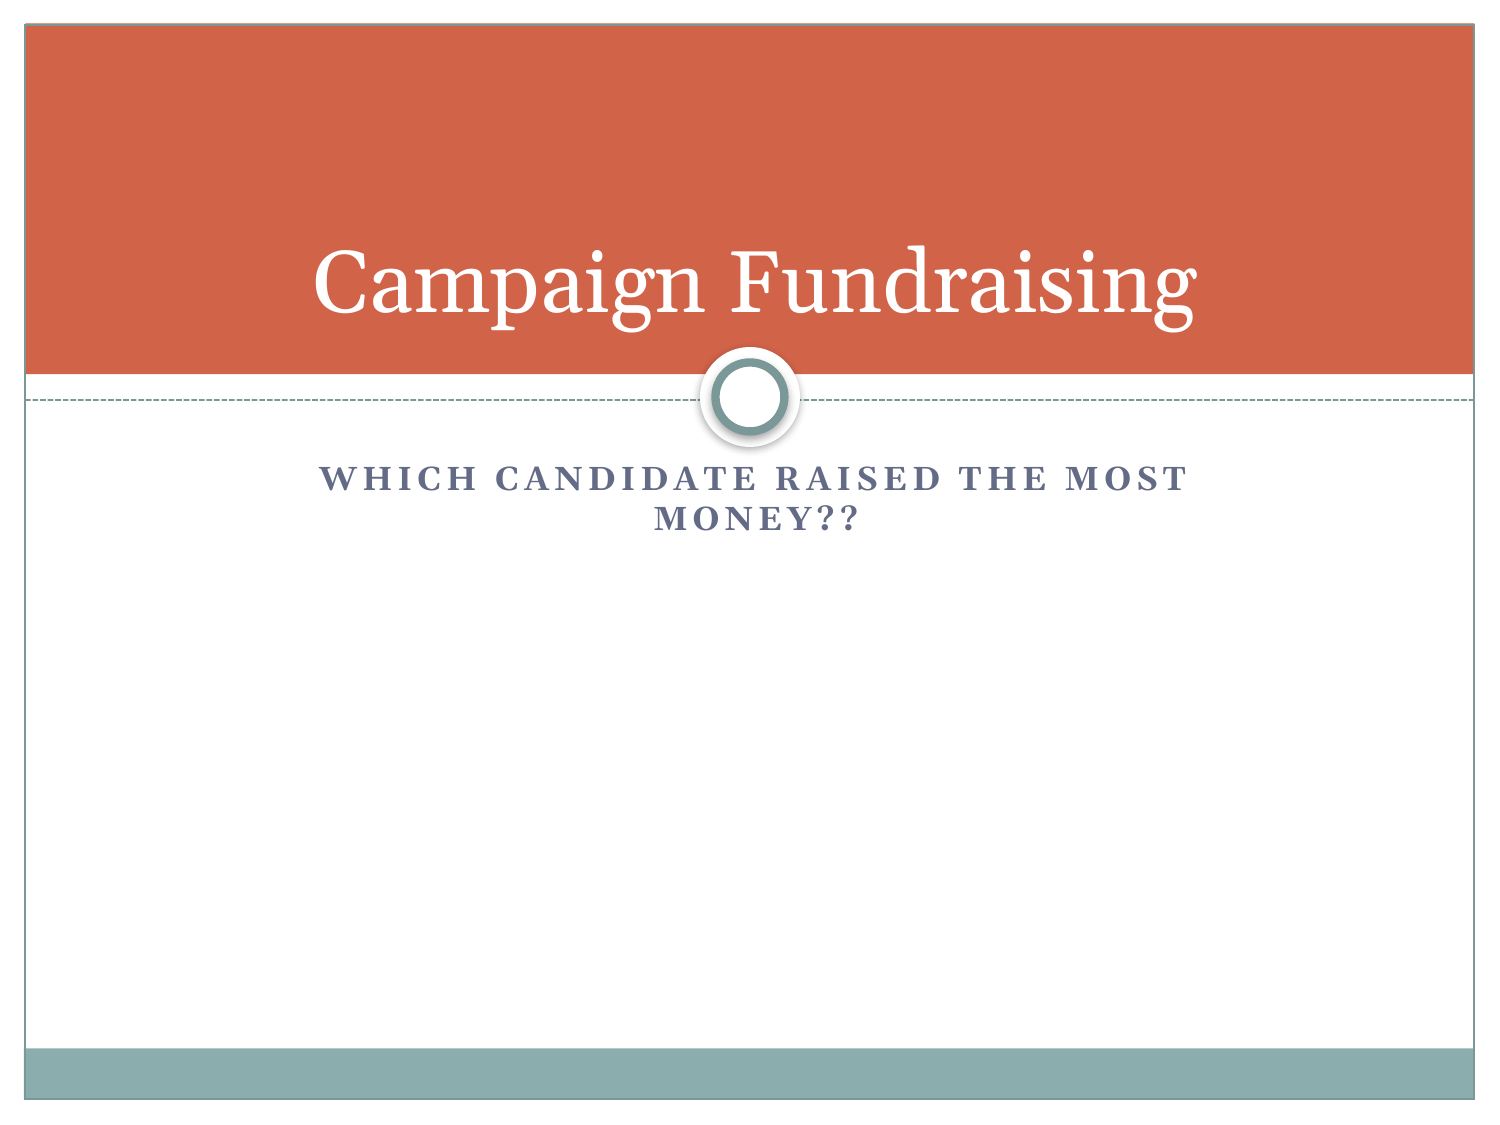

# Campaign Fundraising
Which Candidate Raised the Most Money??